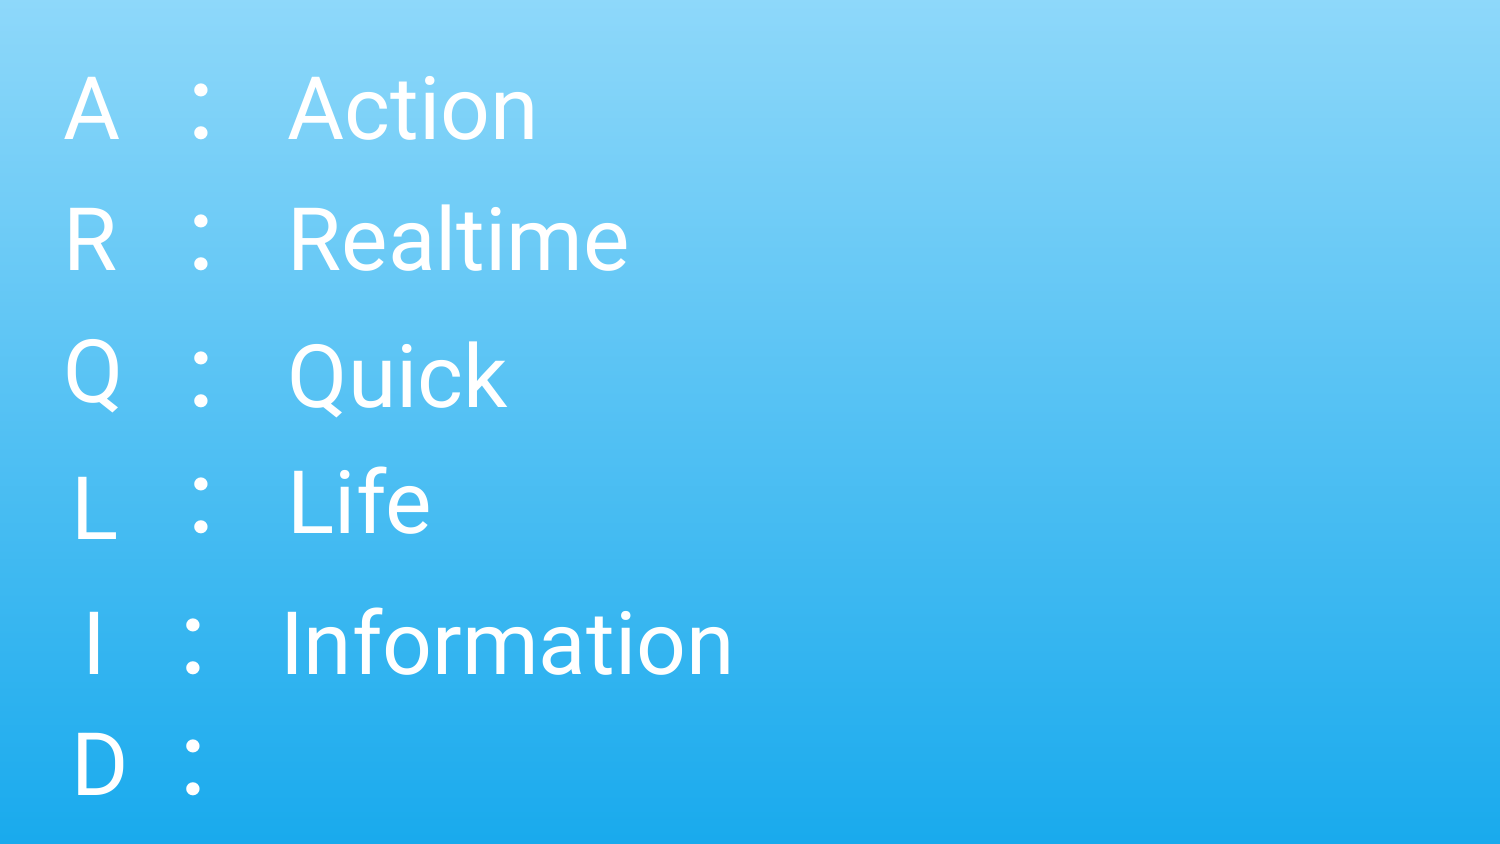

# A
：Action
R
：Realtime
Q
：Quick
：Life
L
：Information
I
：
D